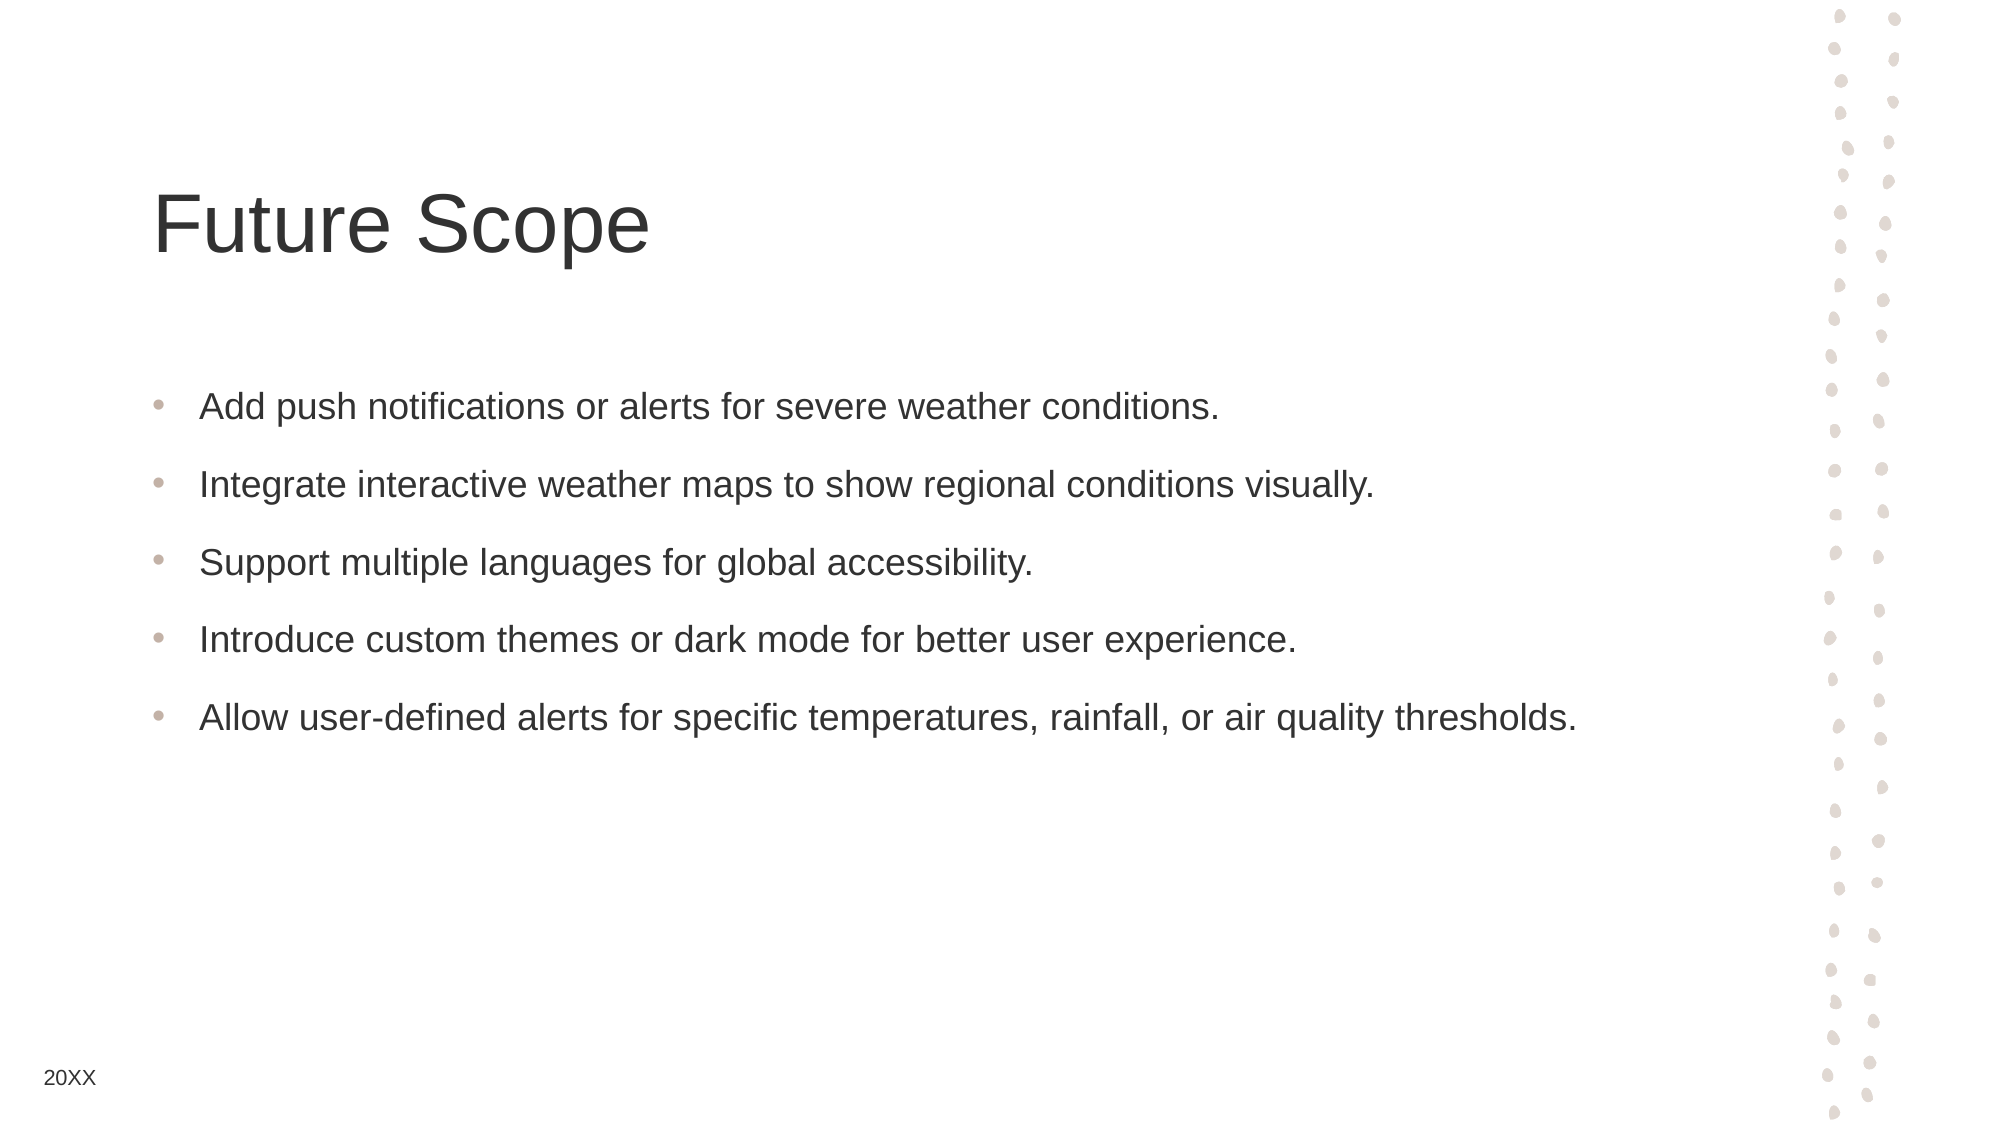

# Future Scope
Add push notifications or alerts for severe weather conditions.
Integrate interactive weather maps to show regional conditions visually.
Support multiple languages for global accessibility.
Introduce custom themes or dark mode for better user experience.
Allow user-defined alerts for specific temperatures, rainfall, or air quality thresholds.
20XX